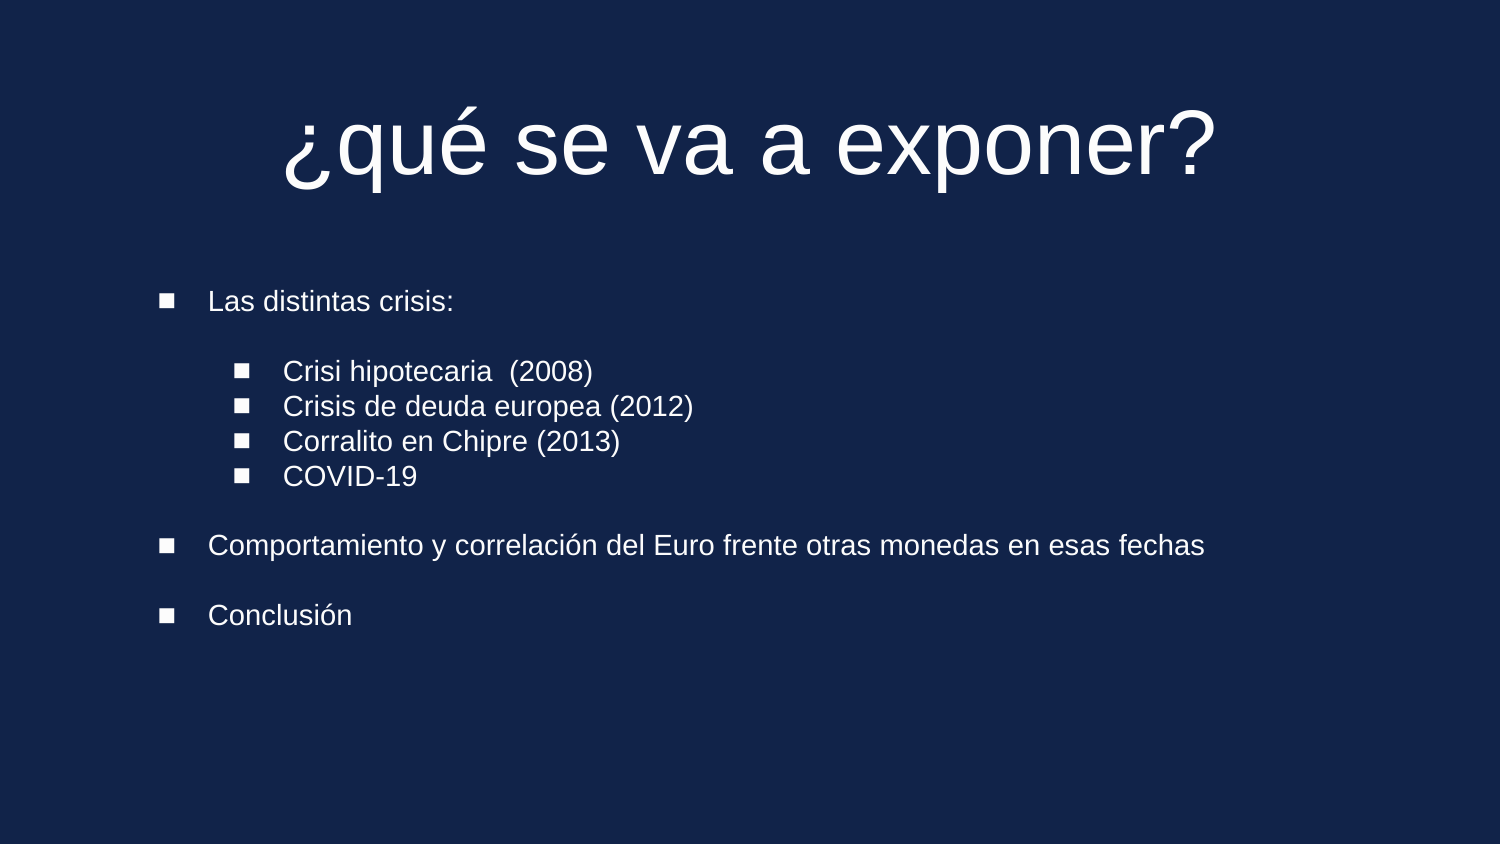

# ¿qué se va a exponer?

Las distintas crisis:

Crisi hipotecaria  (2008)
Crisis de deuda europea (2012)
Corralito en Chipre (2013)
COVID-19

Comportamiento y correlación del Euro frente otras monedas en esas fechas

Conclusión